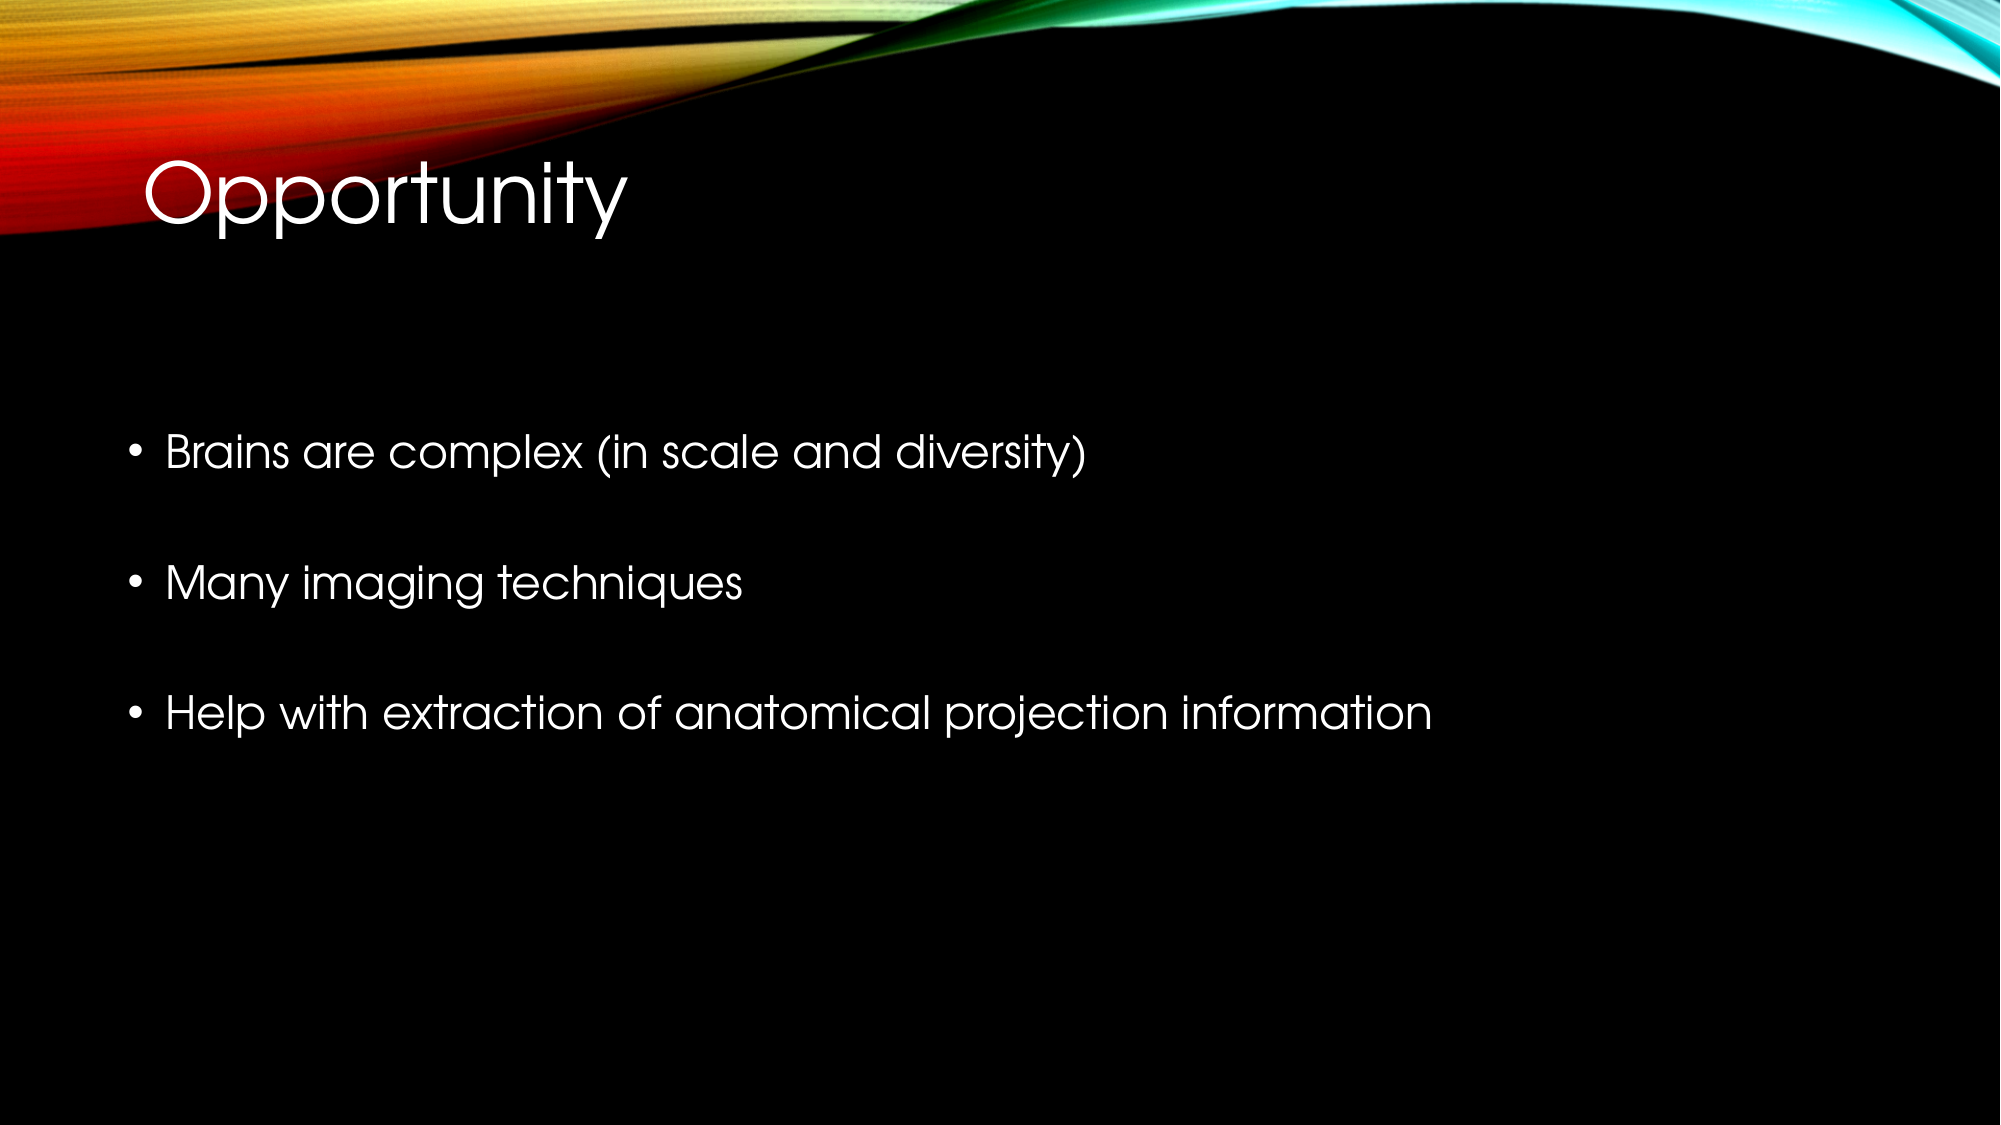

Opportunity

Brains are complex (in scale and diversity)
Many imaging techniques
Help with extraction of anatomical projection information